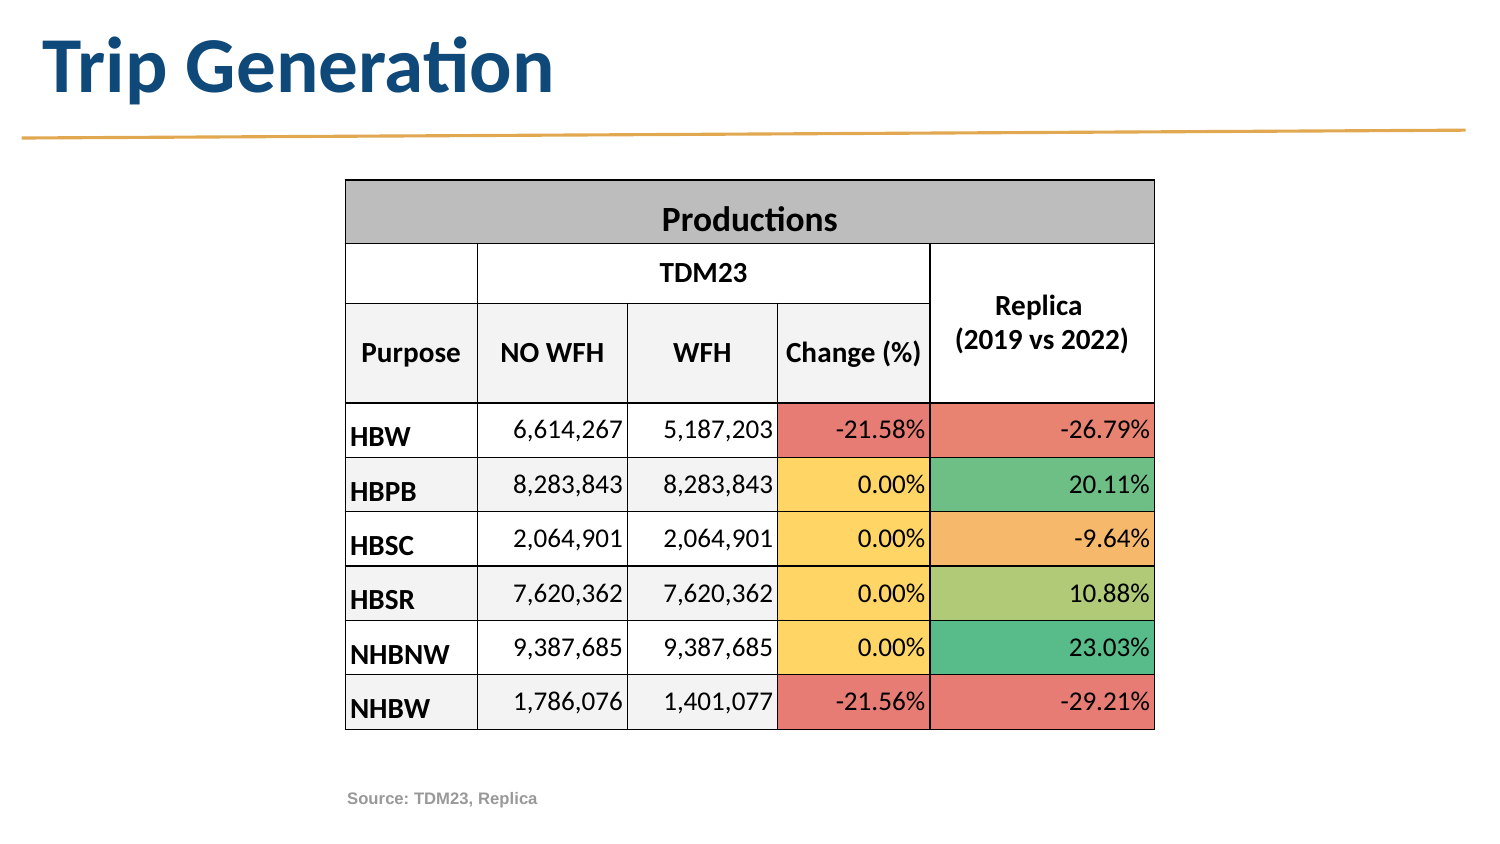

# Trip Generation
| Productions |  |  |  |  |
| --- | --- | --- | --- | --- |
|  | TDM23 |  |  | Replica (2019 vs 2022) |
| Purpose | NO WFH | WFH | Change (%) |  |
| HBW | 6,614,267 | 5,187,203 | -21.58% | -26.79% |
| HBPB | 8,283,843 | 8,283,843 | 0.00% | 20.11% |
| HBSC | 2,064,901 | 2,064,901 | 0.00% | -9.64% |
| HBSR | 7,620,362 | 7,620,362 | 0.00% | 10.88% |
| NHBNW | 9,387,685 | 9,387,685 | 0.00% | 23.03% |
| NHBW | 1,786,076 | 1,401,077 | -21.56% | -29.21% |
Source: TDM23, Replica